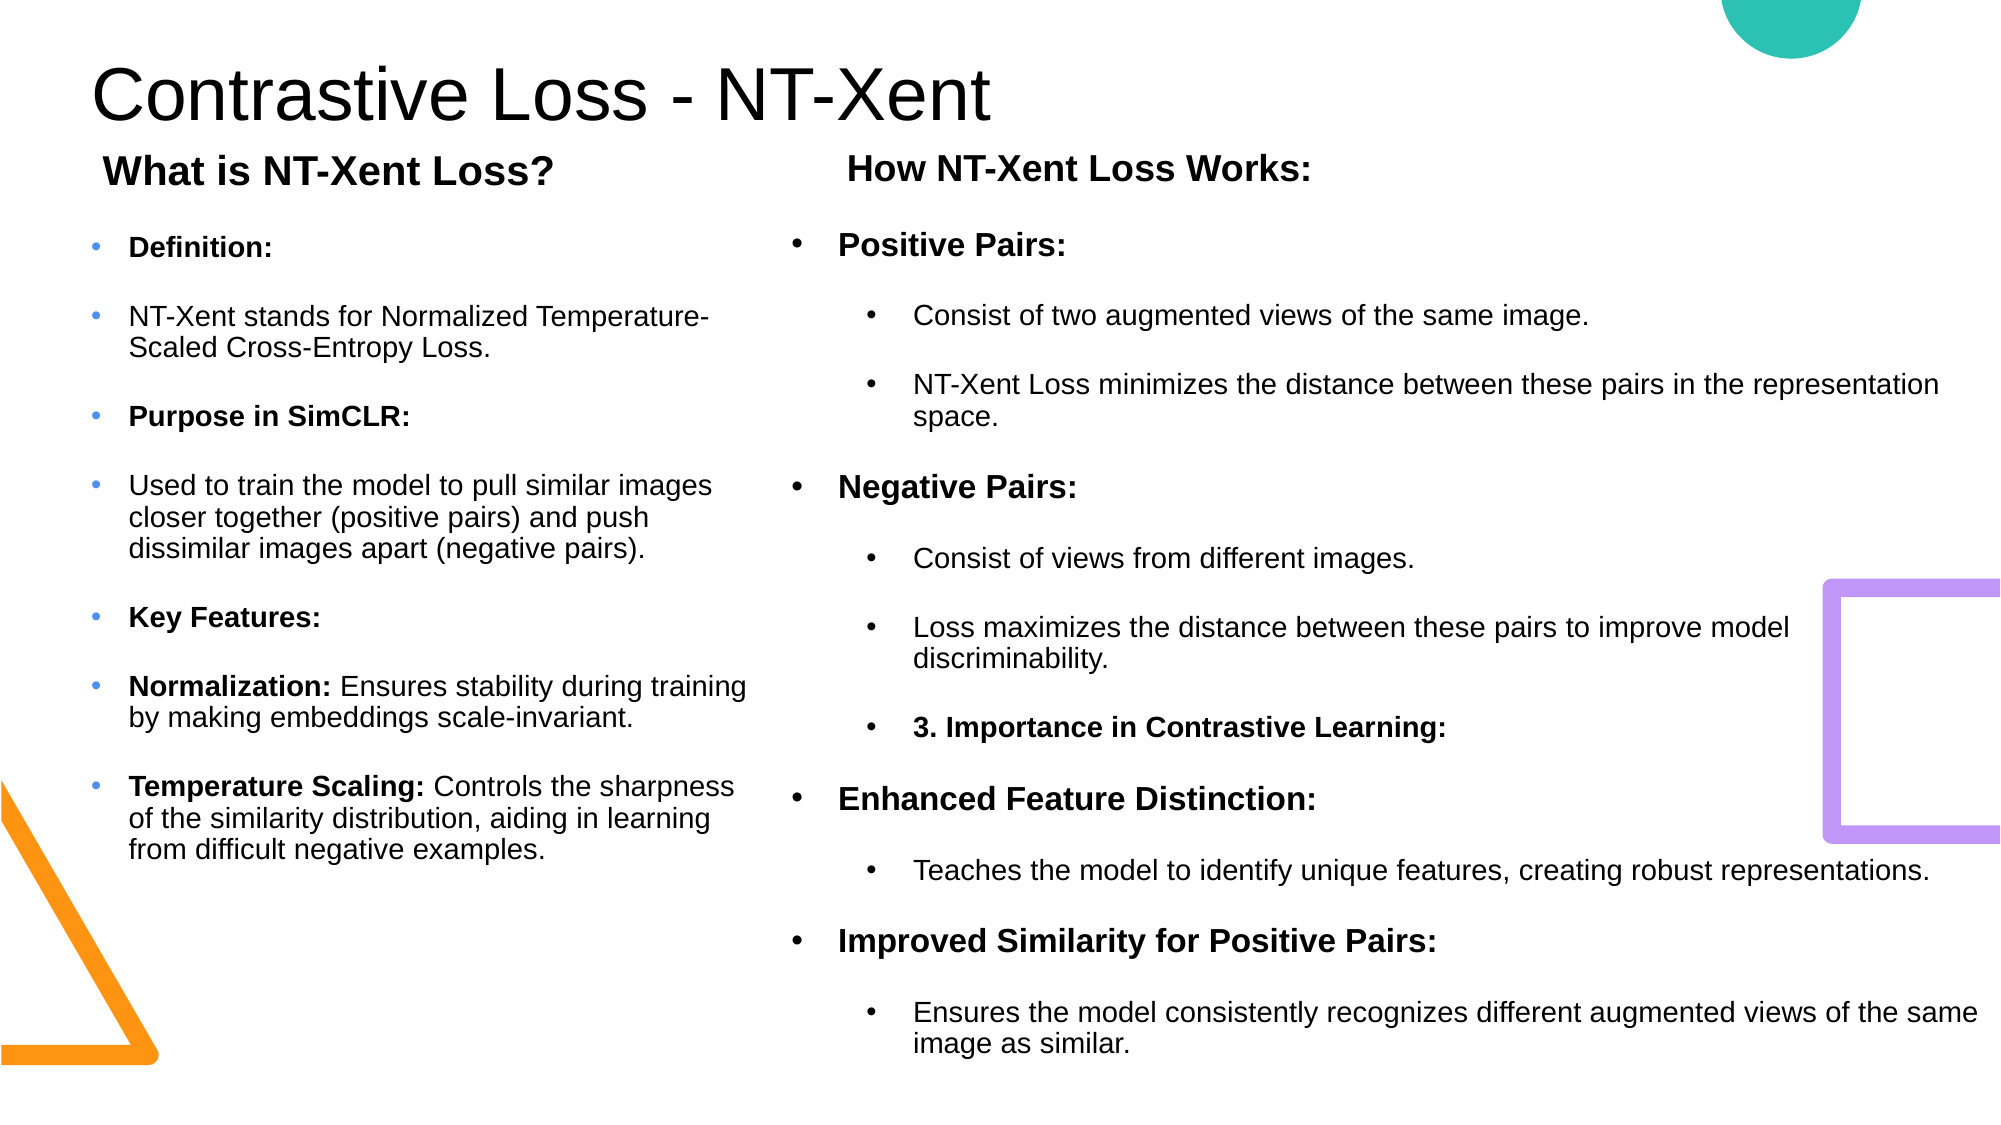

# Contrastive Loss - NT-Xent
      How NT-Xent Loss Works:
Positive Pairs:
Consist of two augmented views of the same image.
NT-Xent Loss minimizes the distance between these pairs in the representation space.
Negative Pairs:
Consist of views from different images.
Loss maximizes the distance between these pairs to improve model discriminability.
3. Importance in Contrastive Learning:
Enhanced Feature Distinction:
Teaches the model to identify unique features, creating robust representations.
Improved Similarity for Positive Pairs:
Ensures the model consistently recognizes different augmented views of the same image as similar.
 What is NT-Xent Loss?
Definition:
NT-Xent stands for Normalized Temperature-Scaled Cross-Entropy Loss.
Purpose in SimCLR:
Used to train the model to pull similar images closer together (positive pairs) and push dissimilar images apart (negative pairs).
Key Features:
Normalization: Ensures stability during training by making embeddings scale-invariant.
Temperature Scaling: Controls the sharpness of the similarity distribution, aiding in learning from difficult negative examples.